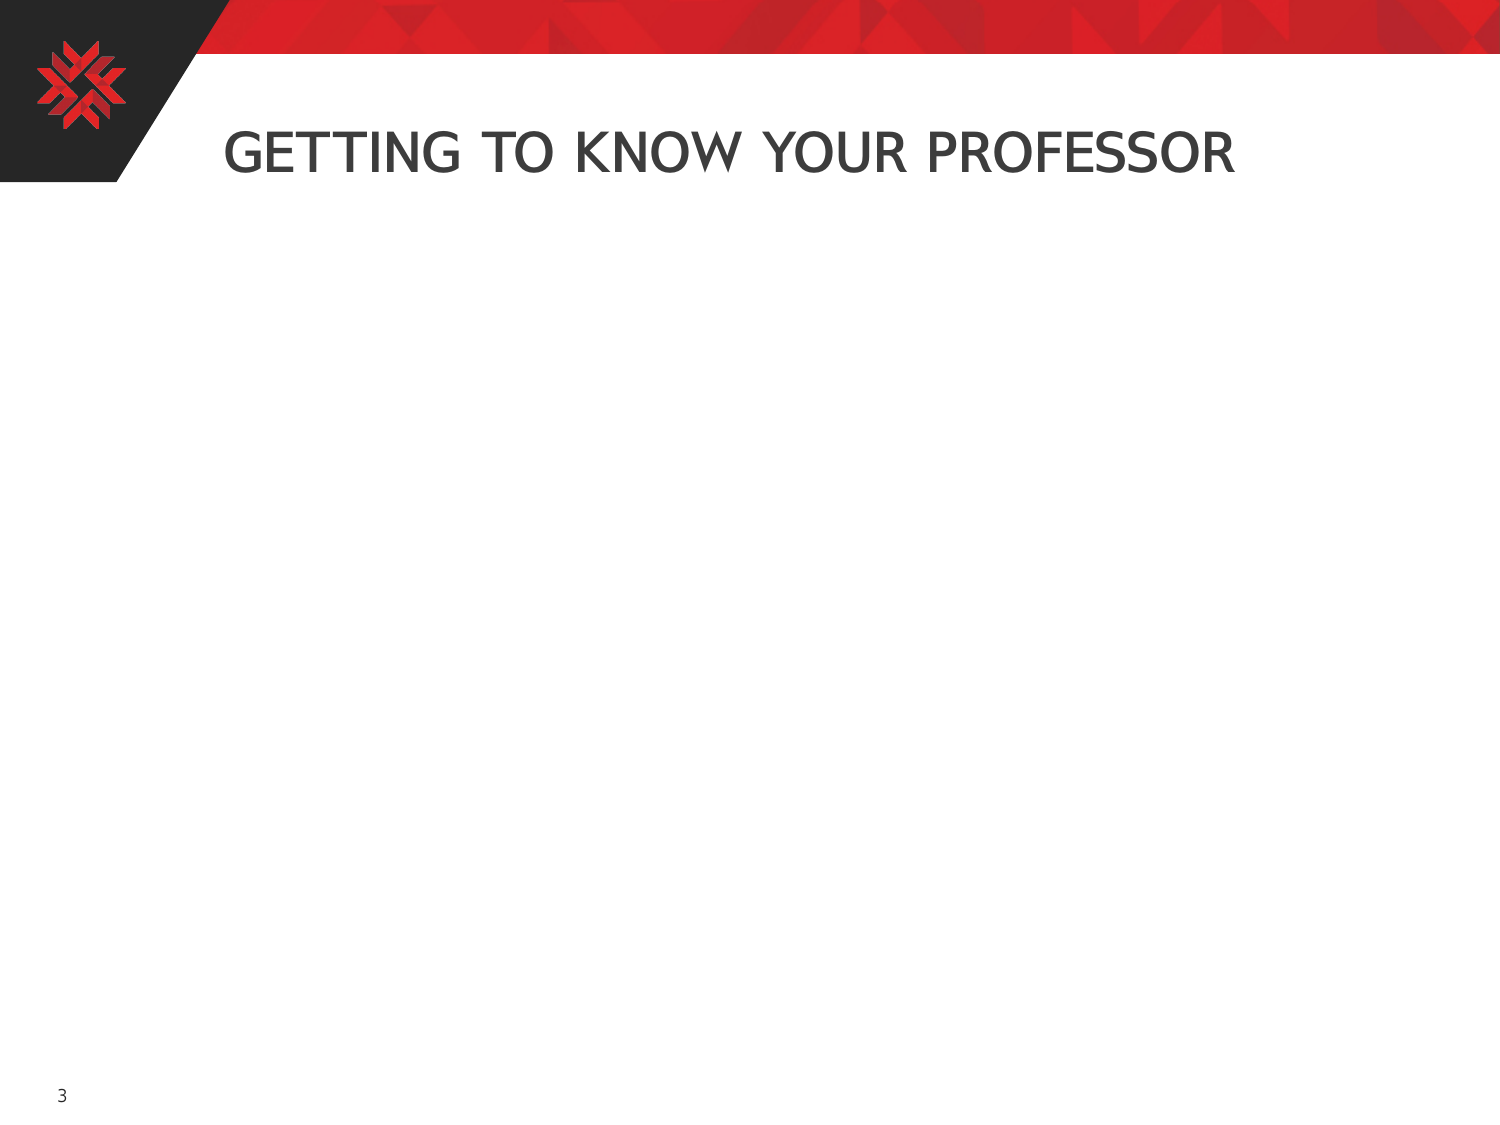

# Getting to know your professor

3